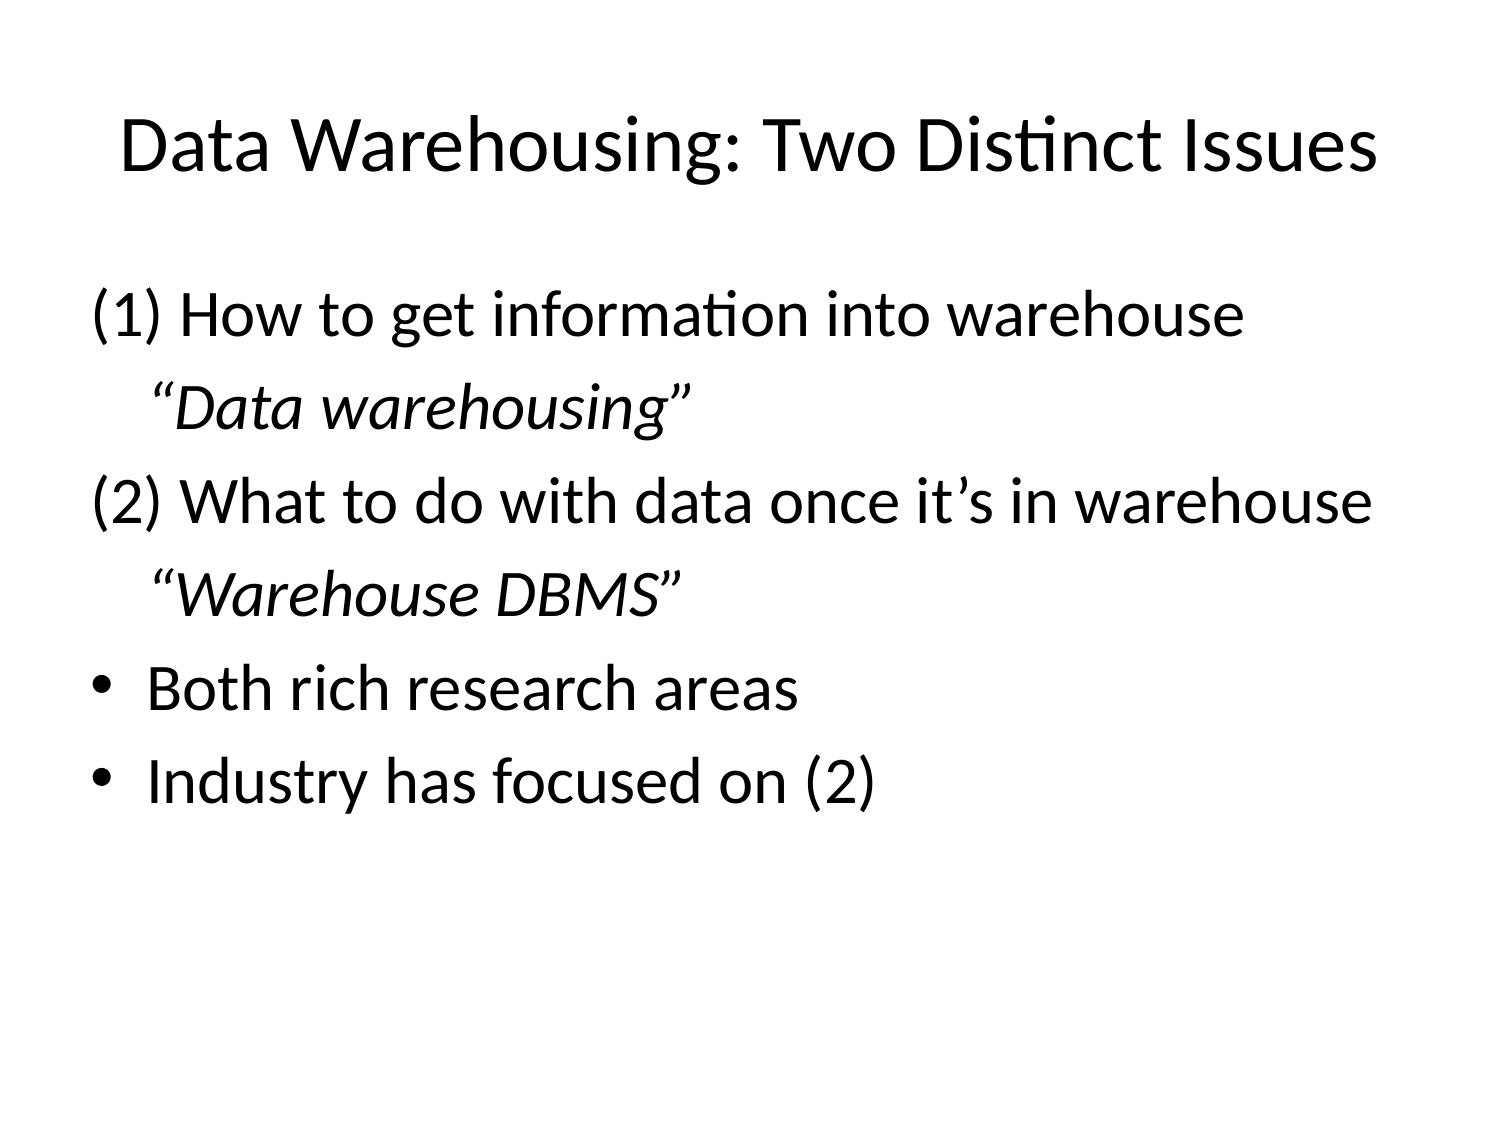

# Data Warehousing: Two Distinct Issues
(1) How to get information into warehouse
	“Data warehousing”
(2) What to do with data once it’s in warehouse
	“Warehouse DBMS”
Both rich research areas
Industry has focused on (2)